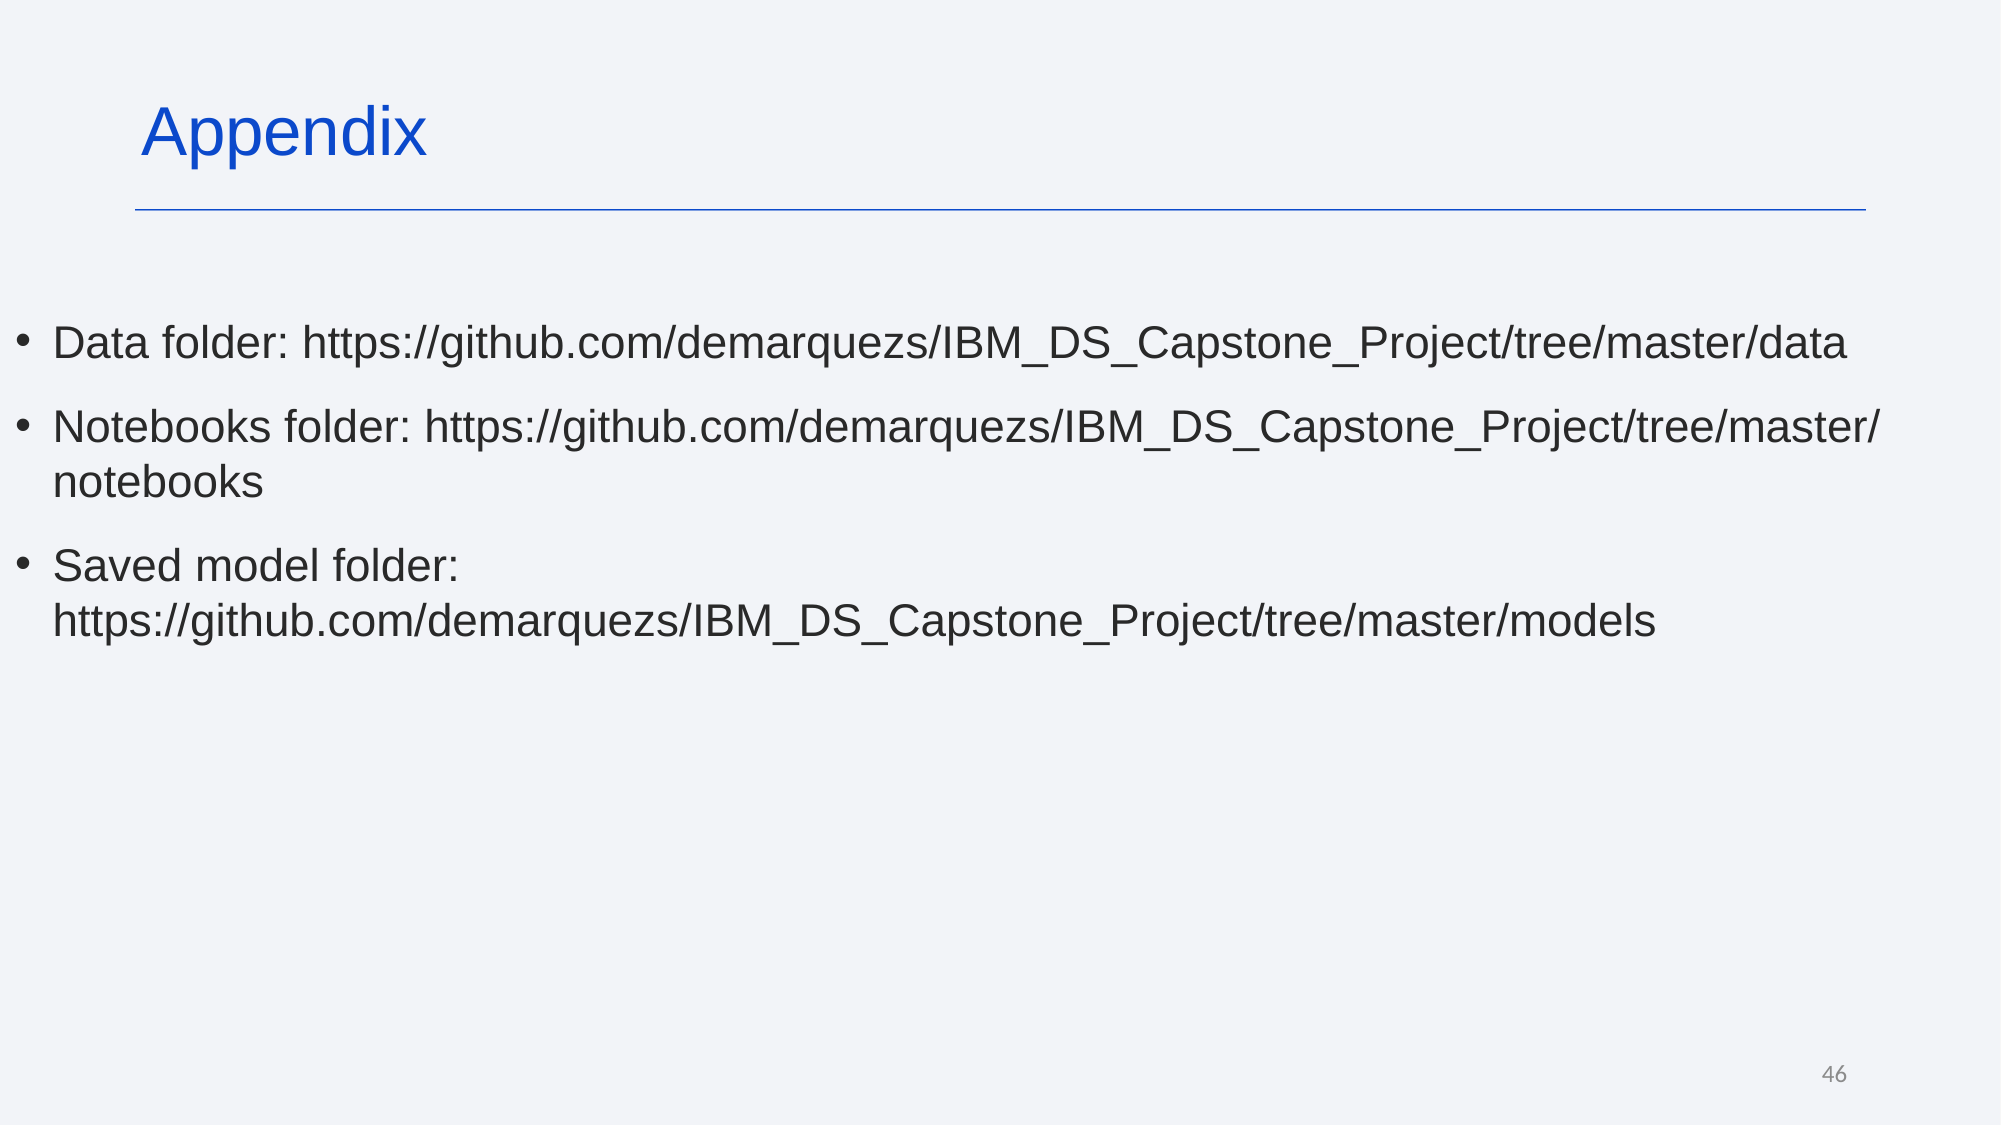

Appendix
Data folder: https://github.com/demarquezs/IBM_DS_Capstone_Project/tree/master/data
Notebooks folder: https://github.com/demarquezs/IBM_DS_Capstone_Project/tree/master/notebooks
Saved model folder: https://github.com/demarquezs/IBM_DS_Capstone_Project/tree/master/models

46